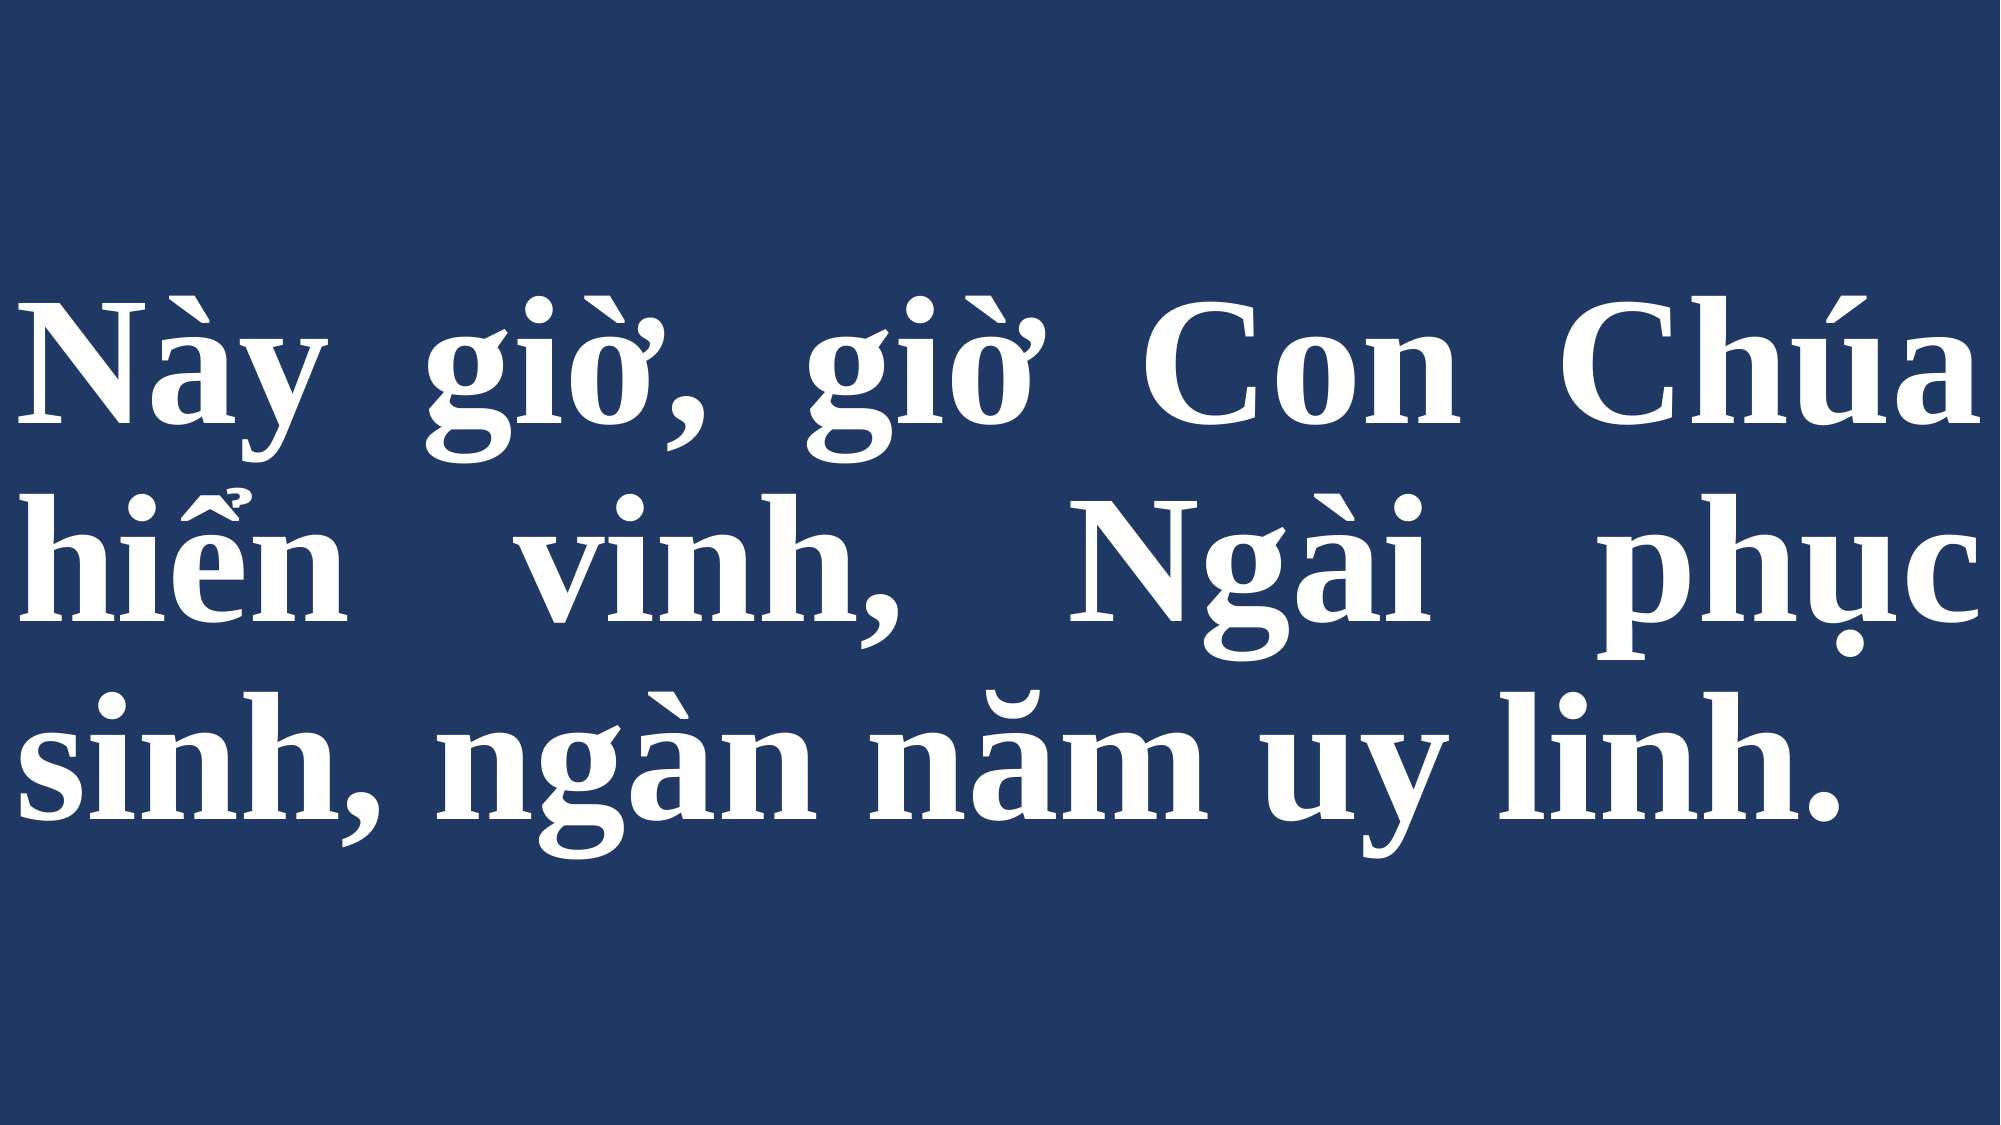

# Này giờ, giờ Con Chúa hiển vinh, Ngài phục sinh, ngàn năm uy linh.